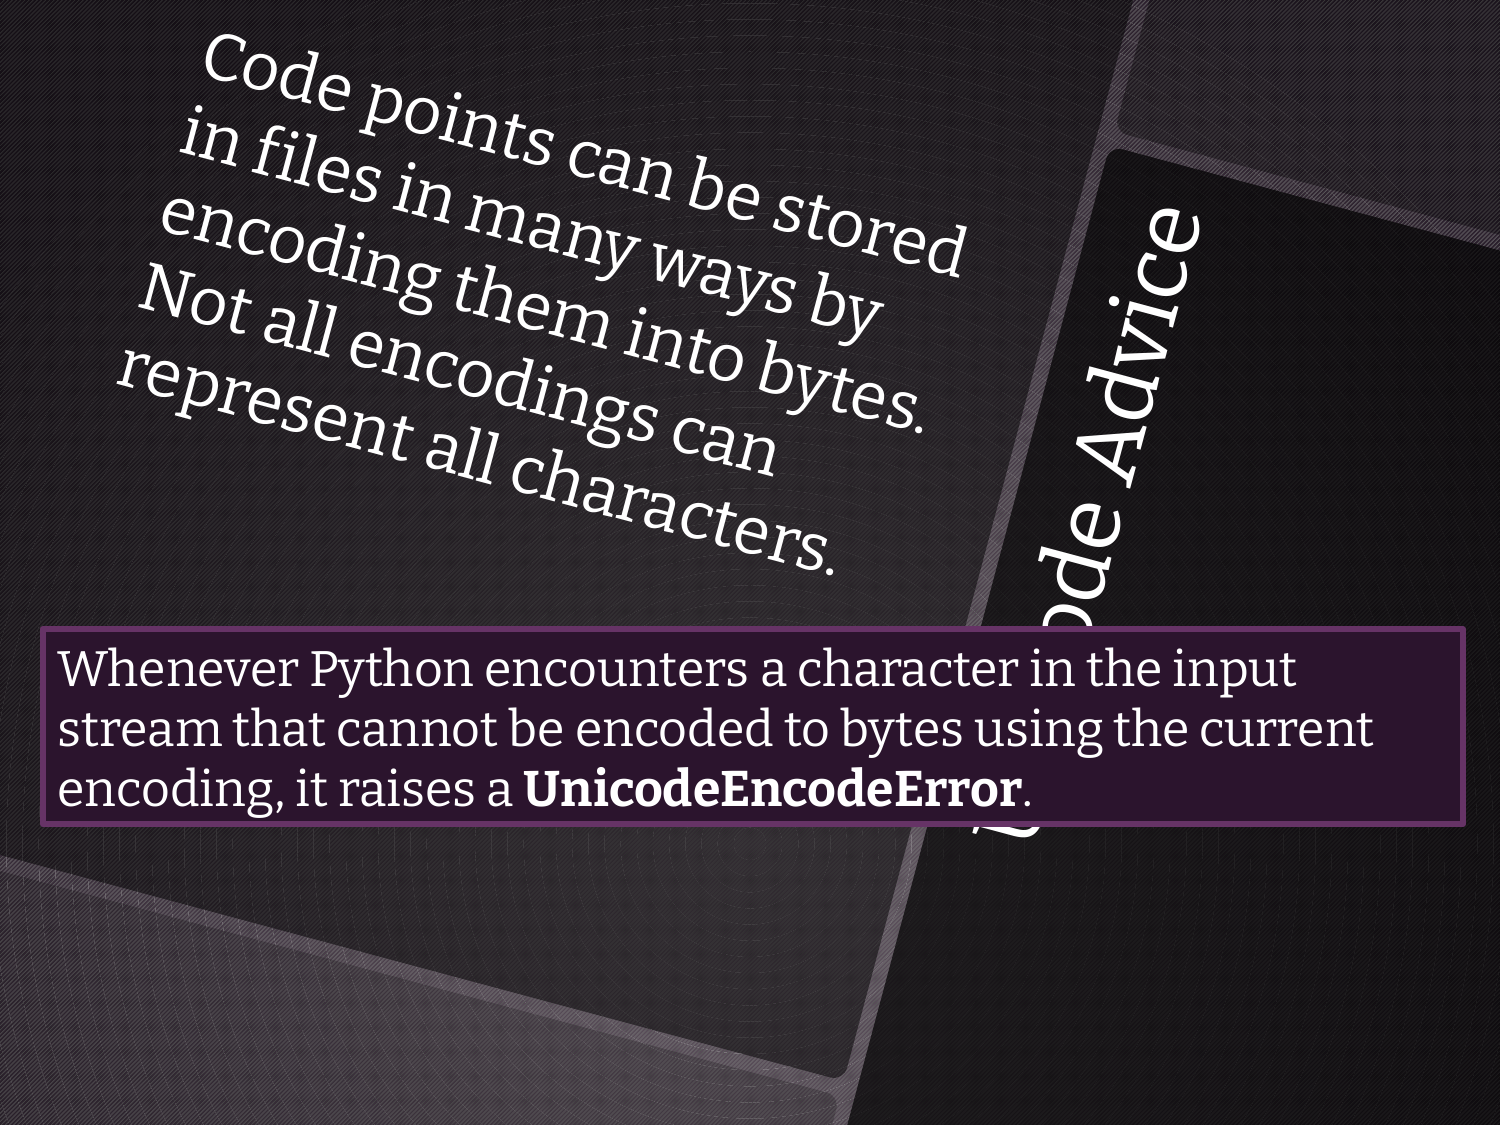

Code points can be stored in files in many ways by encoding them into bytes. Not all encodings can represent all characters.
# Unicode Advice
Whenever Python encounters a character in the input stream that cannot be encoded to bytes using the current encoding, it raises a UnicodeEncodeError.
Lesson #3